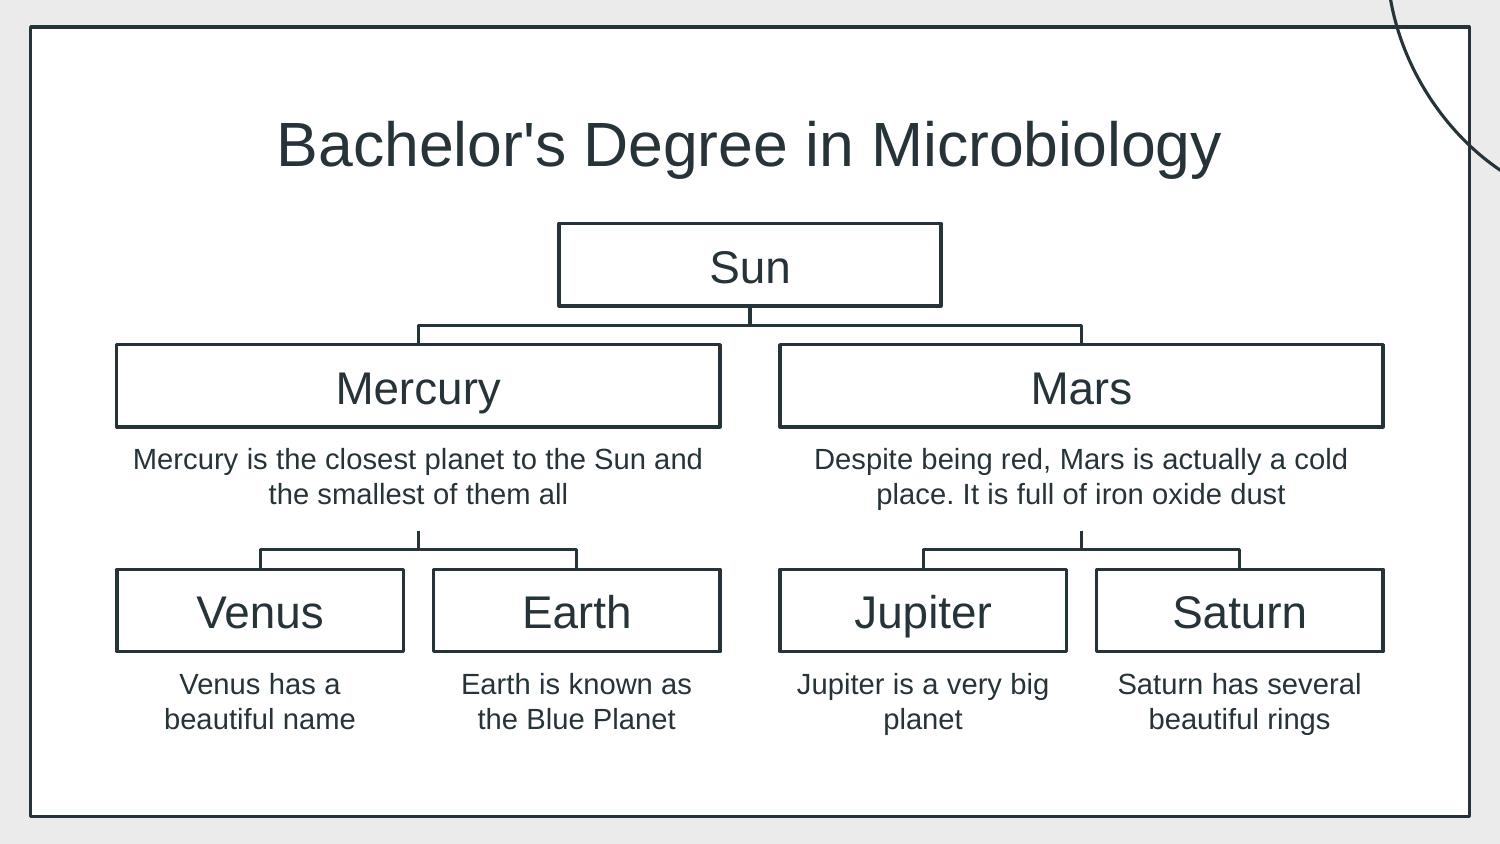

# Bachelor's Degree in Microbiology
Sun
Mercury
Mercury is the closest planet to the Sun and the smallest of them all
Mars
Despite being red, Mars is actually a cold place. It is full of iron oxide dust
Venus
Venus has a beautiful name
Earth
Earth is known as the Blue Planet
Jupiter
Jupiter is a very big planet
Saturn
Saturn has several beautiful rings